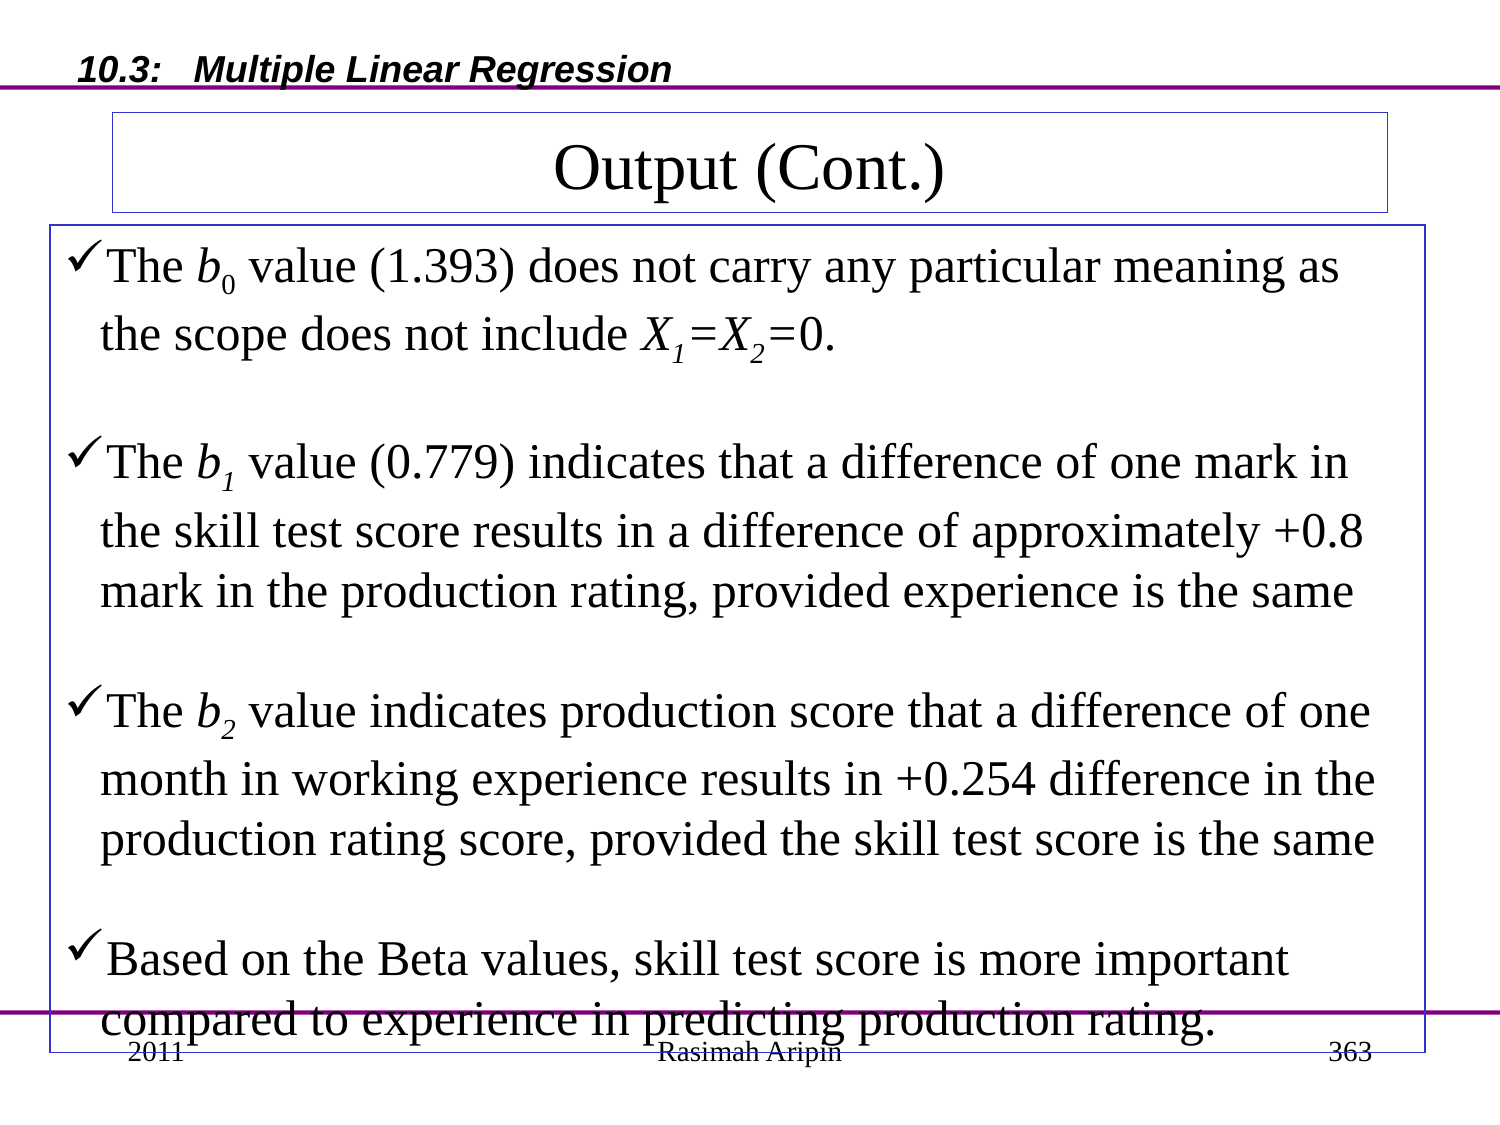

10.3:   Multiple Linear Regression
# Output (Cont.)
The b0 value (1.393) does not carry any particular meaning as the scope does not include X1=X2=0.

The b1 value (0.779) indicates that a difference of one mark in the skill test score results in a difference of approximately +0.8 mark in the production rating, provided experience is the same

The b2 value indicates production score that a difference of one month in working experience results in +0.254 difference in the production rating score, provided the skill test score is the same

Based on the Beta values, skill test score is more important compared to experience in predicting production rating.

2011
Rasimah Aripin
363